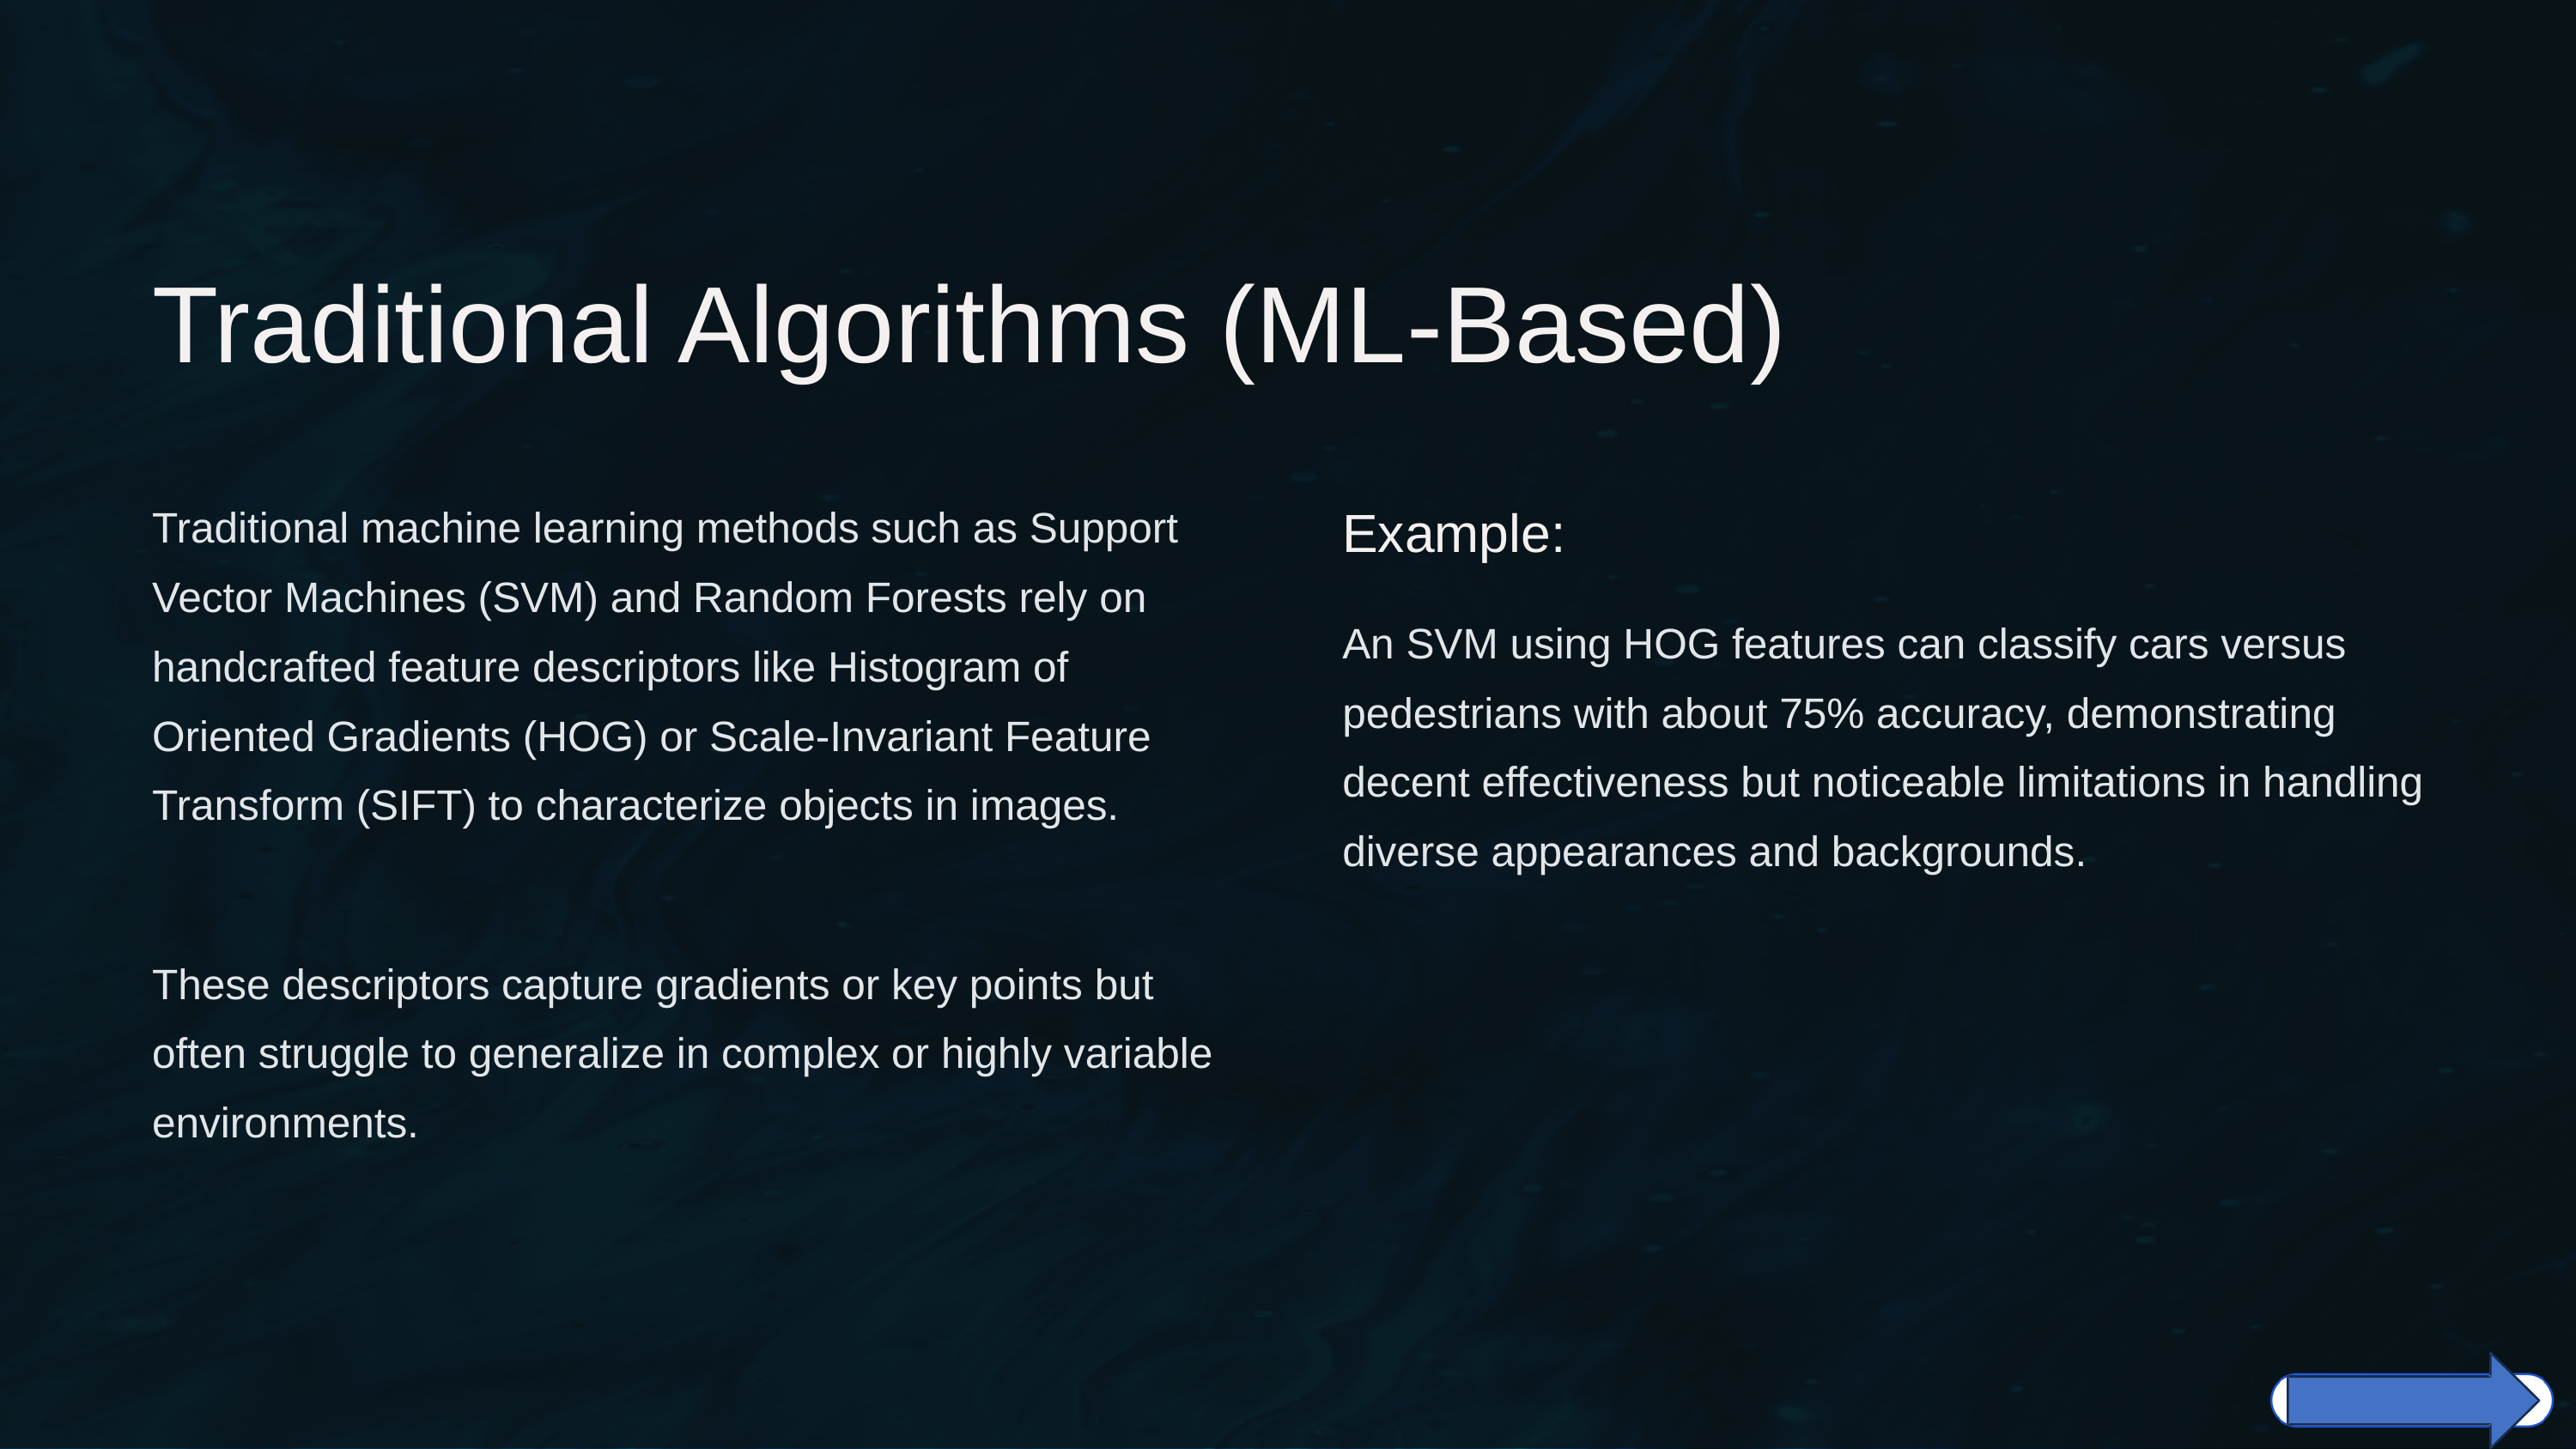

Traditional Algorithms (ML-Based)

Traditional machine learning methods such as Support Vector Machines (SVM) and Random Forests rely on handcrafted feature descriptors like Histogram of Oriented Gradients (HOG) or Scale-Invariant Feature Transform (SIFT) to characterize objects in images.

Example:

An SVM using HOG features can classify cars versus pedestrians with about 75% accuracy, demonstrating decent effectiveness but noticeable limitations in handling diverse appearances and backgrounds.

These descriptors capture gradients or key points but often struggle to generalize in complex or highly variable environments.